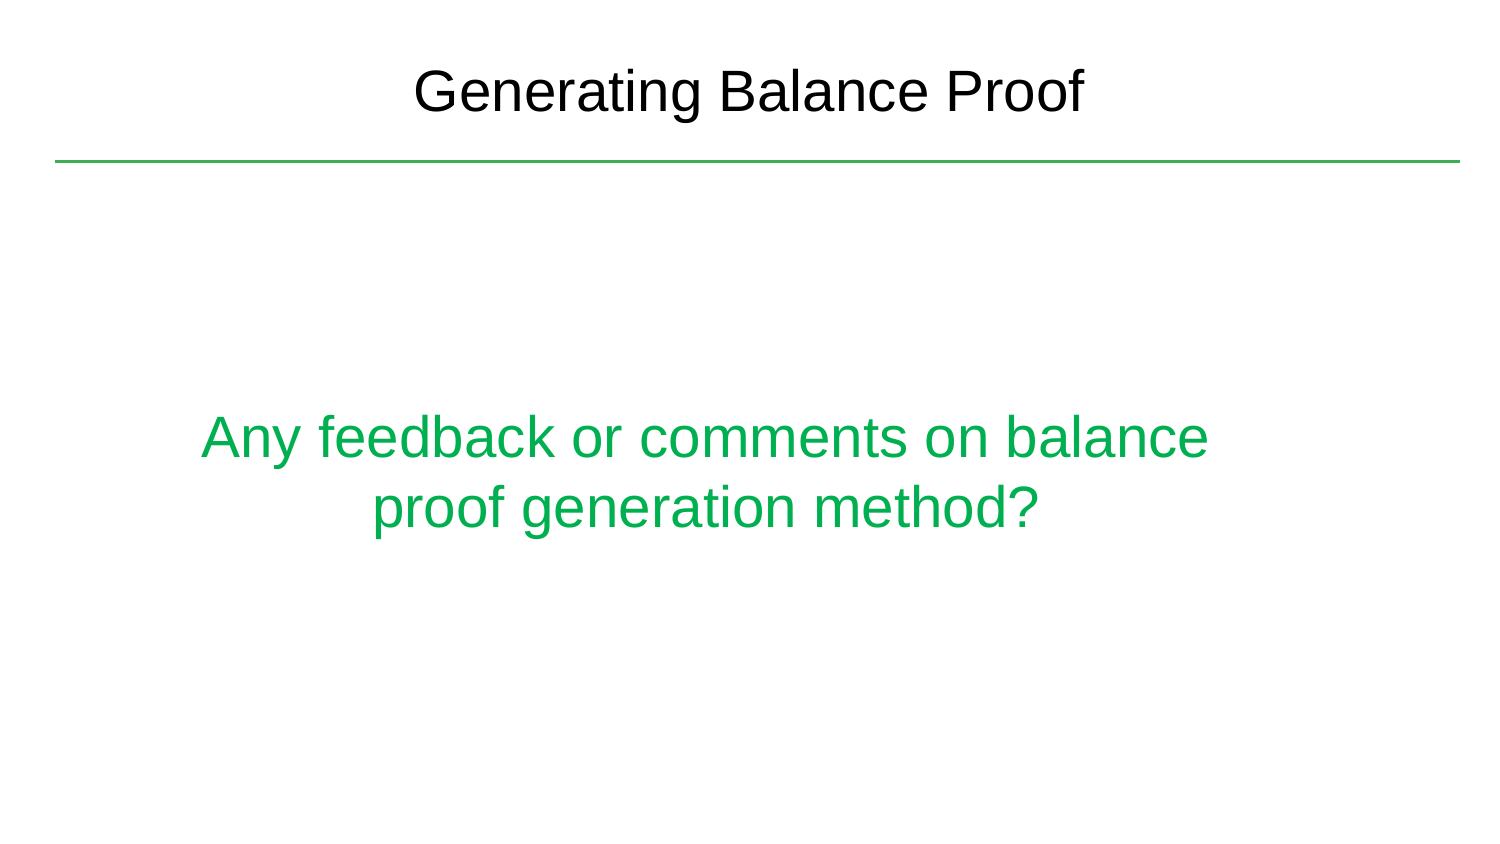

# Generating Balance Proof
Any feedback or comments on balance proof generation method?